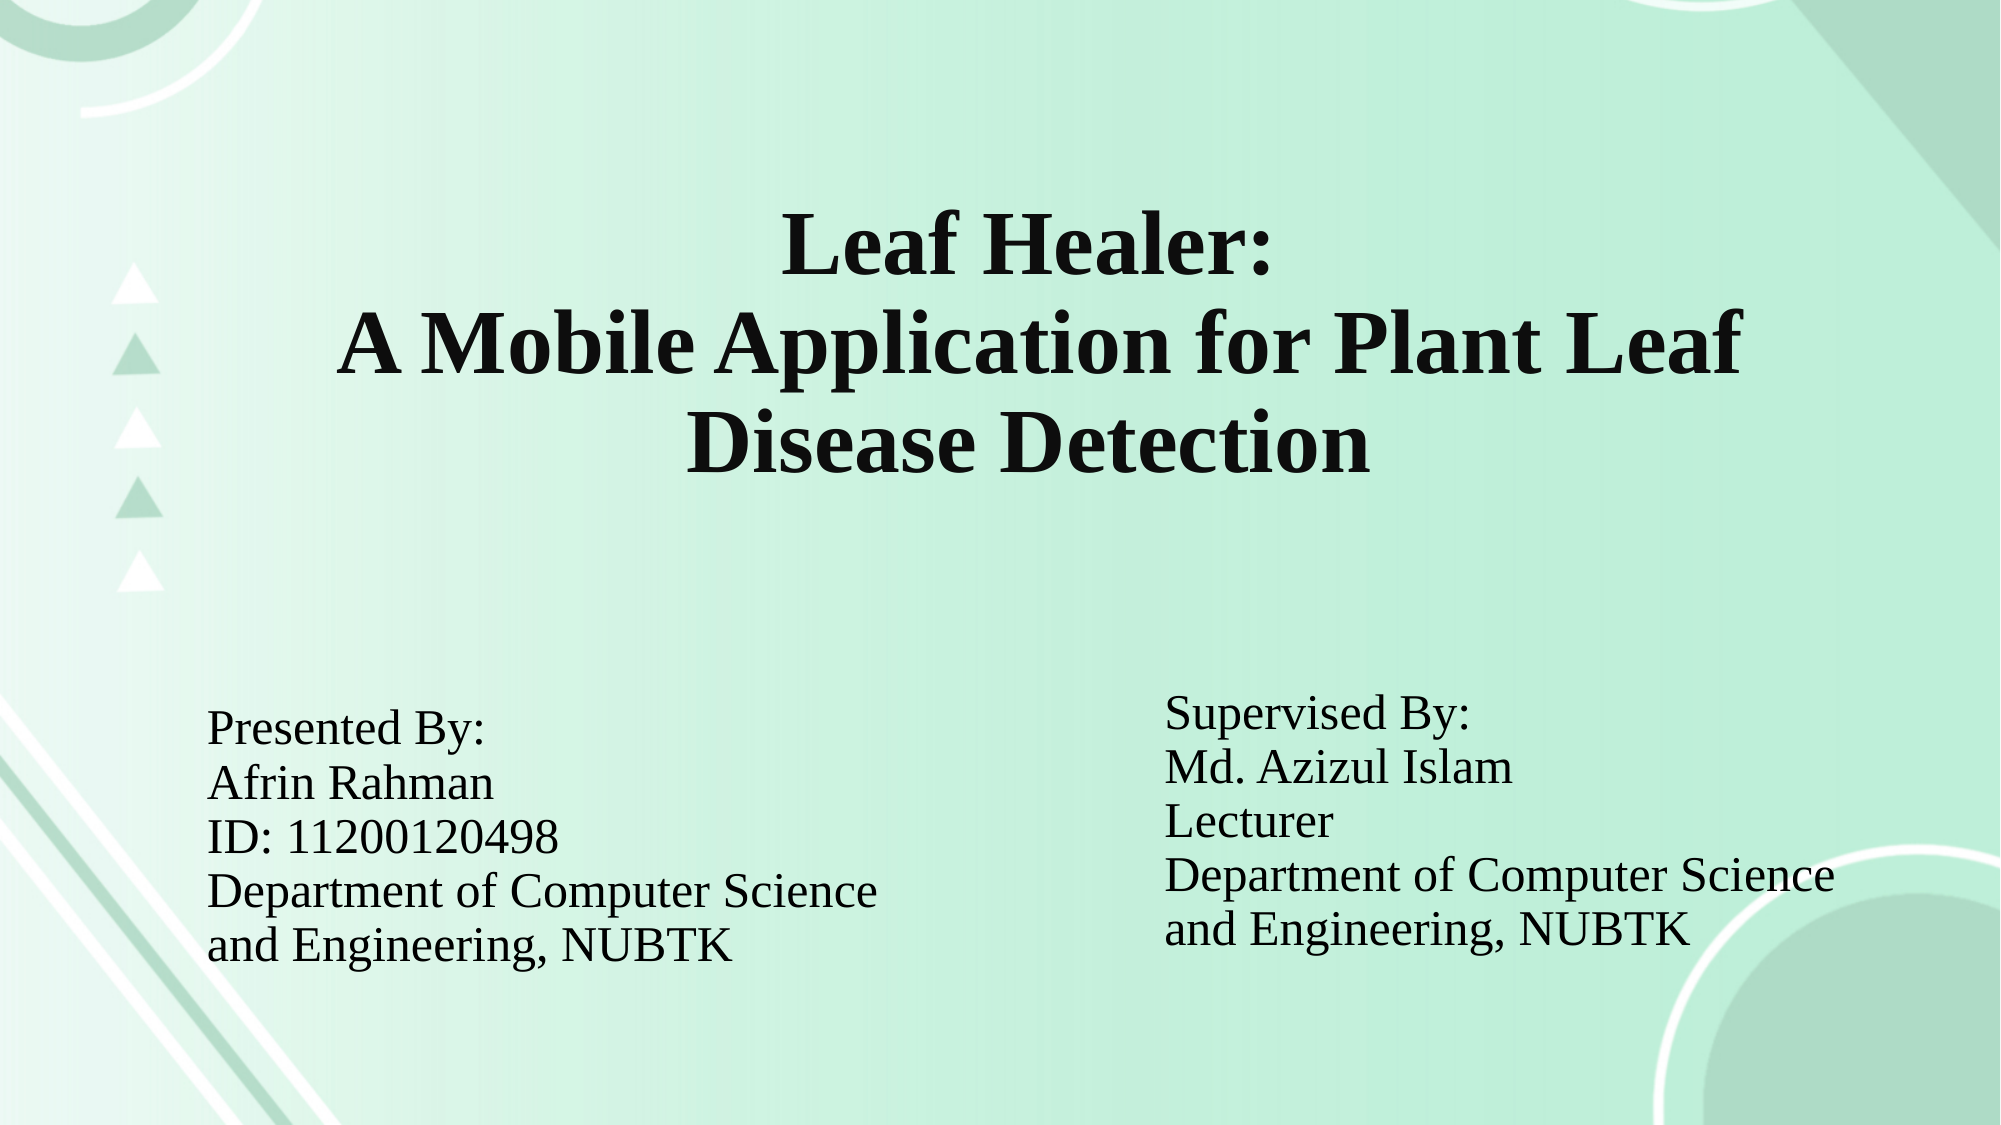

# Leaf Healer: A Mobile Application for Plant Leaf Disease Detection
Supervised By:
Md. Azizul Islam
Lecturer
Department of Computer Science and Engineering, NUBTK
Presented By:
Afrin Rahman
ID: 11200120498
Department of Computer Science and Engineering, NUBTK